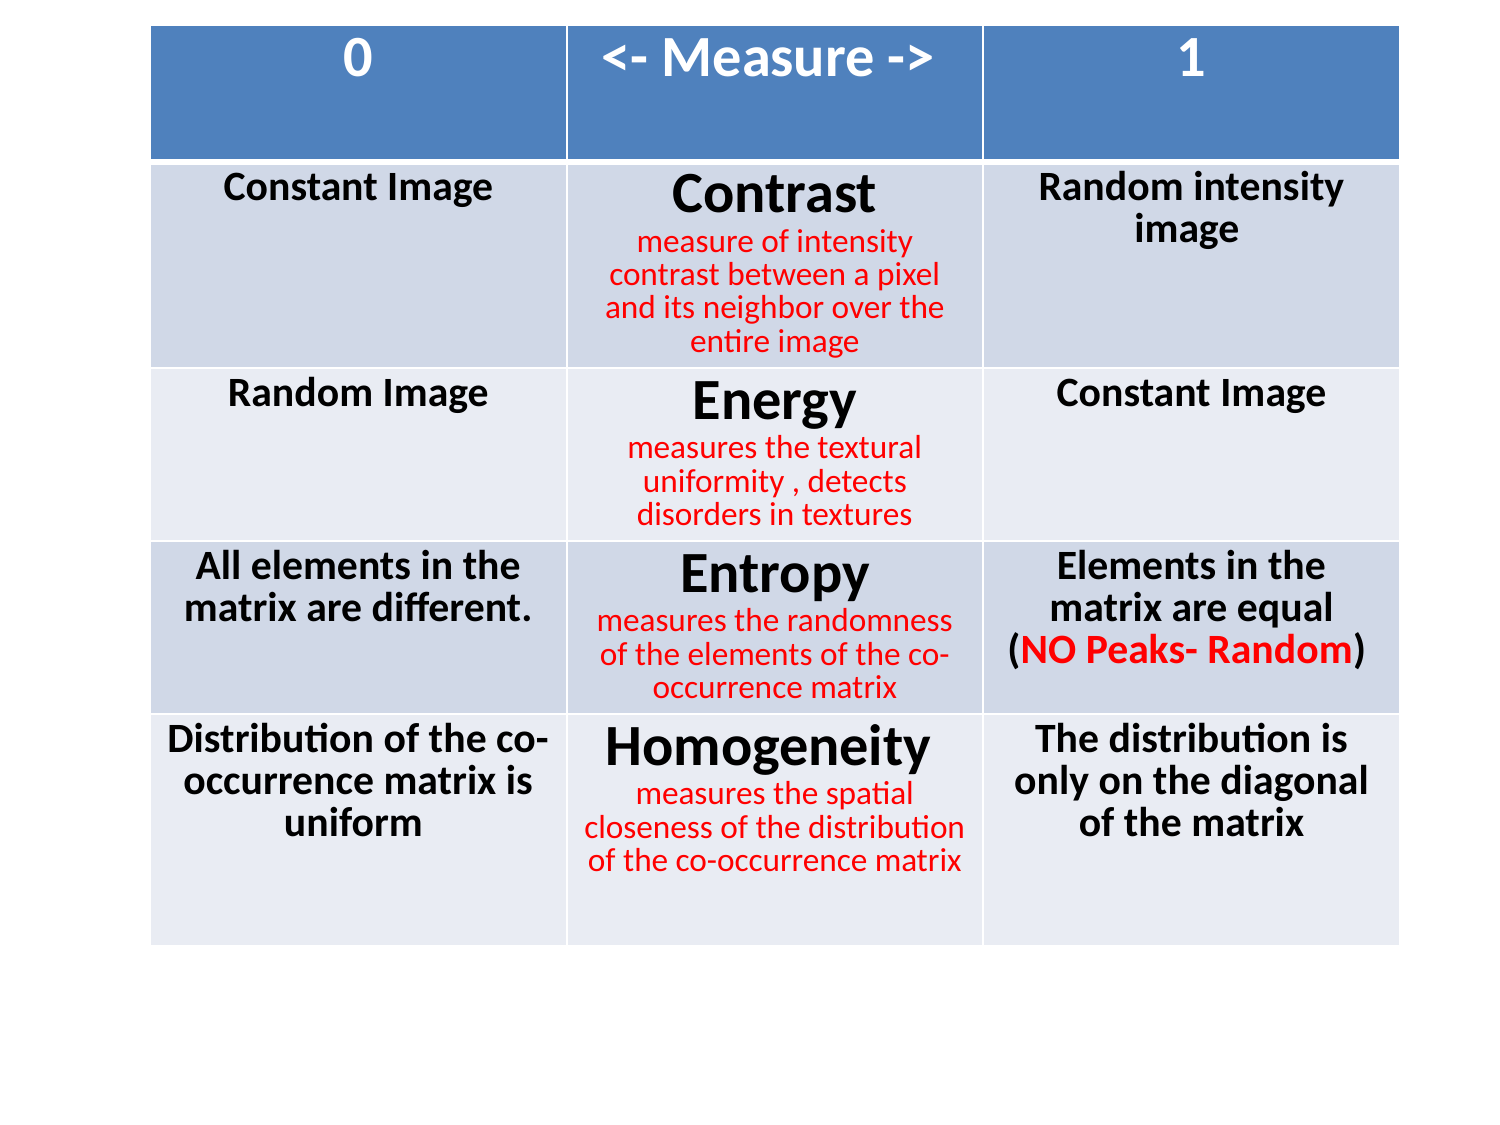

| 0 | <- Measure -> | 1 |
| --- | --- | --- |
| Constant Image | Contrast measure of intensity contrast between a pixel and its neighbor over the entire image | Random intensity image |
| Random Image | Energy measures the textural uniformity , detects disorders in textures | Constant Image |
| All elements in the matrix are different. | Entropy measures the randomness of the elements of the co-occurrence matrix | Elements in the matrix are equal (NO Peaks- Random) |
| Distribution of the co-occurrence matrix is uniform | Homogeneity measures the spatial closeness of the distribution of the co-occurrence matrix | The distribution is only on the diagonal of the matrix |